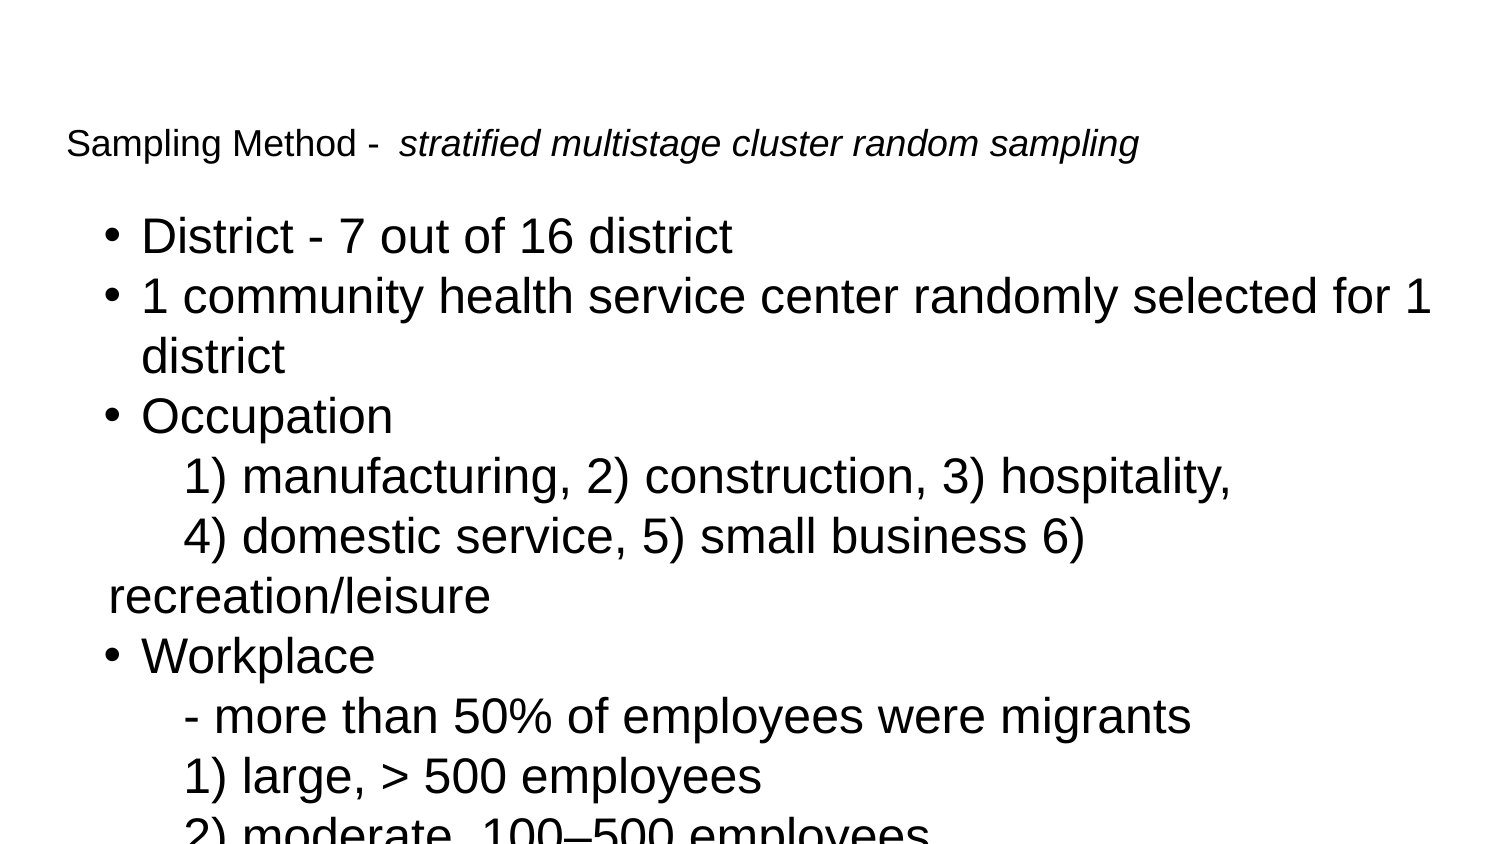

# Sampling Method - stratified multistage cluster random sampling
District - 7 out of 16 district
1 community health service center randomly selected for 1 district
Occupation
1) manufacturing, 2) construction, 3) hospitality,
4) domestic service, 5) small business 6) recreation/leisure
Workplace
- more than 50% of employees were migrants
1) large, > 500 employees
2) moderate, 100–500 employees
3) small, < 100 employees